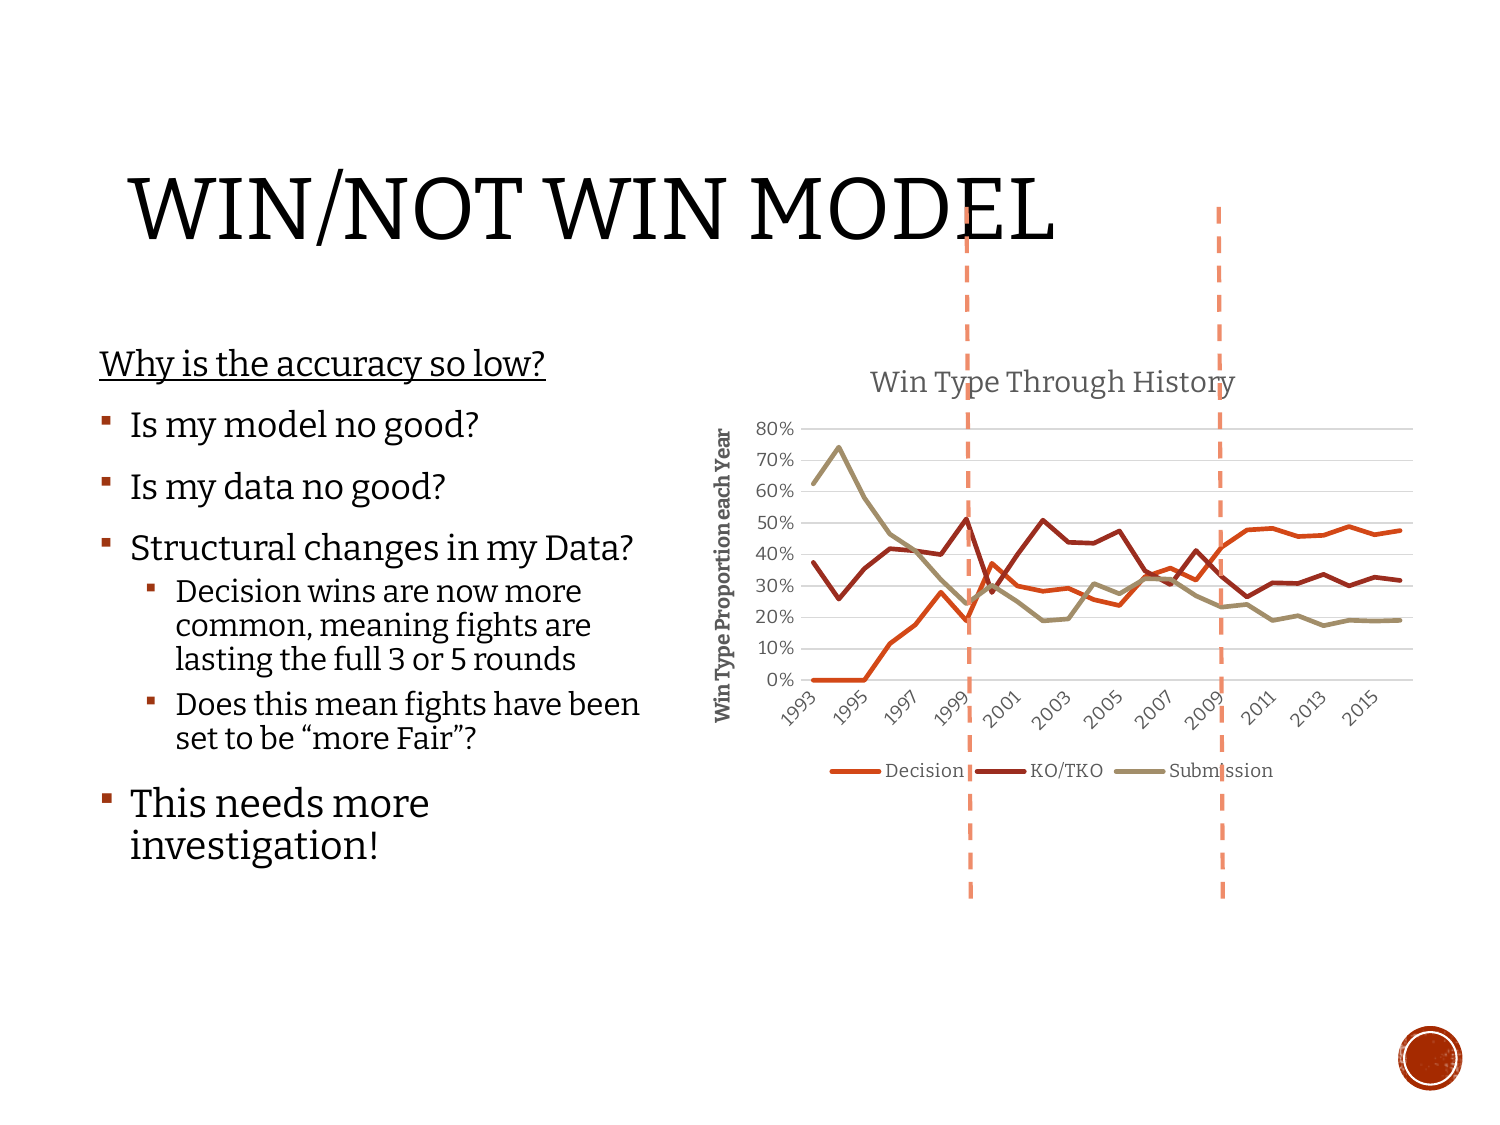

# Win/not win model
Why is the accuracy so low?
Is my model no good?
Is my data no good?
Structural changes in my Data?
Decision wins are now more common, meaning fights are lasting the full 3 or 5 rounds
Does this mean fights have been set to be “more Fair”?
This needs more investigation!

### Chart: Win Type Through History

| Category | Decision | KO/TKO | Submission |
|---|---|---|---|
| 1993.0 | 0.0 | 0.375 | 0.625 |
| 1994.0 | 0.0 | 0.258064516129032 | 0.741935483870968 |
| 1995.0 | 0.0 | 0.354838709677419 | 0.580645161290323 |
| 1996.0 | 0.116279069767442 | 0.418604651162791 | 0.465116279069767 |
| 1997.0 | 0.176470588235294 | 0.411764705882353 | 0.411764705882353 |
| 1998.0 | 0.28 | 0.4 | 0.32 |
| 1999.0 | 0.189189189189189 | 0.513513513513513 | 0.243243243243243 |
| 2000.0 | 0.372093023255814 | 0.27906976744186 | 0.302325581395349 |
| 2001.0 | 0.3 | 0.4 | 0.25 |
| 2002.0 | 0.283018867924528 | 0.509433962264151 | 0.188679245283019 |
| 2003.0 | 0.292682926829268 | 0.439024390243902 | 0.195121951219512 |
| 2004.0 | 0.256410256410256 | 0.435897435897436 | 0.307692307692308 |
| 2005.0 | 0.2375 | 0.475 | 0.275 |
| 2006.0 | 0.329113924050633 | 0.348101265822785 | 0.322784810126582 |
| 2007.0 | 0.35672514619883 | 0.304093567251462 | 0.321637426900585 |
| 2008.0 | 0.318407960199005 | 0.412935323383085 | 0.26865671641791 |
| 2009.0 | 0.423255813953488 | 0.330232558139535 | 0.232558139534884 |
| 2010.0 | 0.478260869565217 | 0.264822134387352 | 0.241106719367589 |
| 2011.0 | 0.483333333333333 | 0.31 | 0.19 |
| 2012.0 | 0.457478005865103 | 0.30791788856305 | 0.205278592375367 |
| 2013.0 | 0.461139896373057 | 0.336787564766839 | 0.173575129533679 |
| 2014.0 | 0.489065606361829 | 0.300198807157058 | 0.190854870775348 |
| 2015.0 | 0.463002114164905 | 0.3276955602537 | 0.18816067653277 |
| 2016.0 | 0.476190476190476 | 0.317460317460317 | 0.19047619047619 |